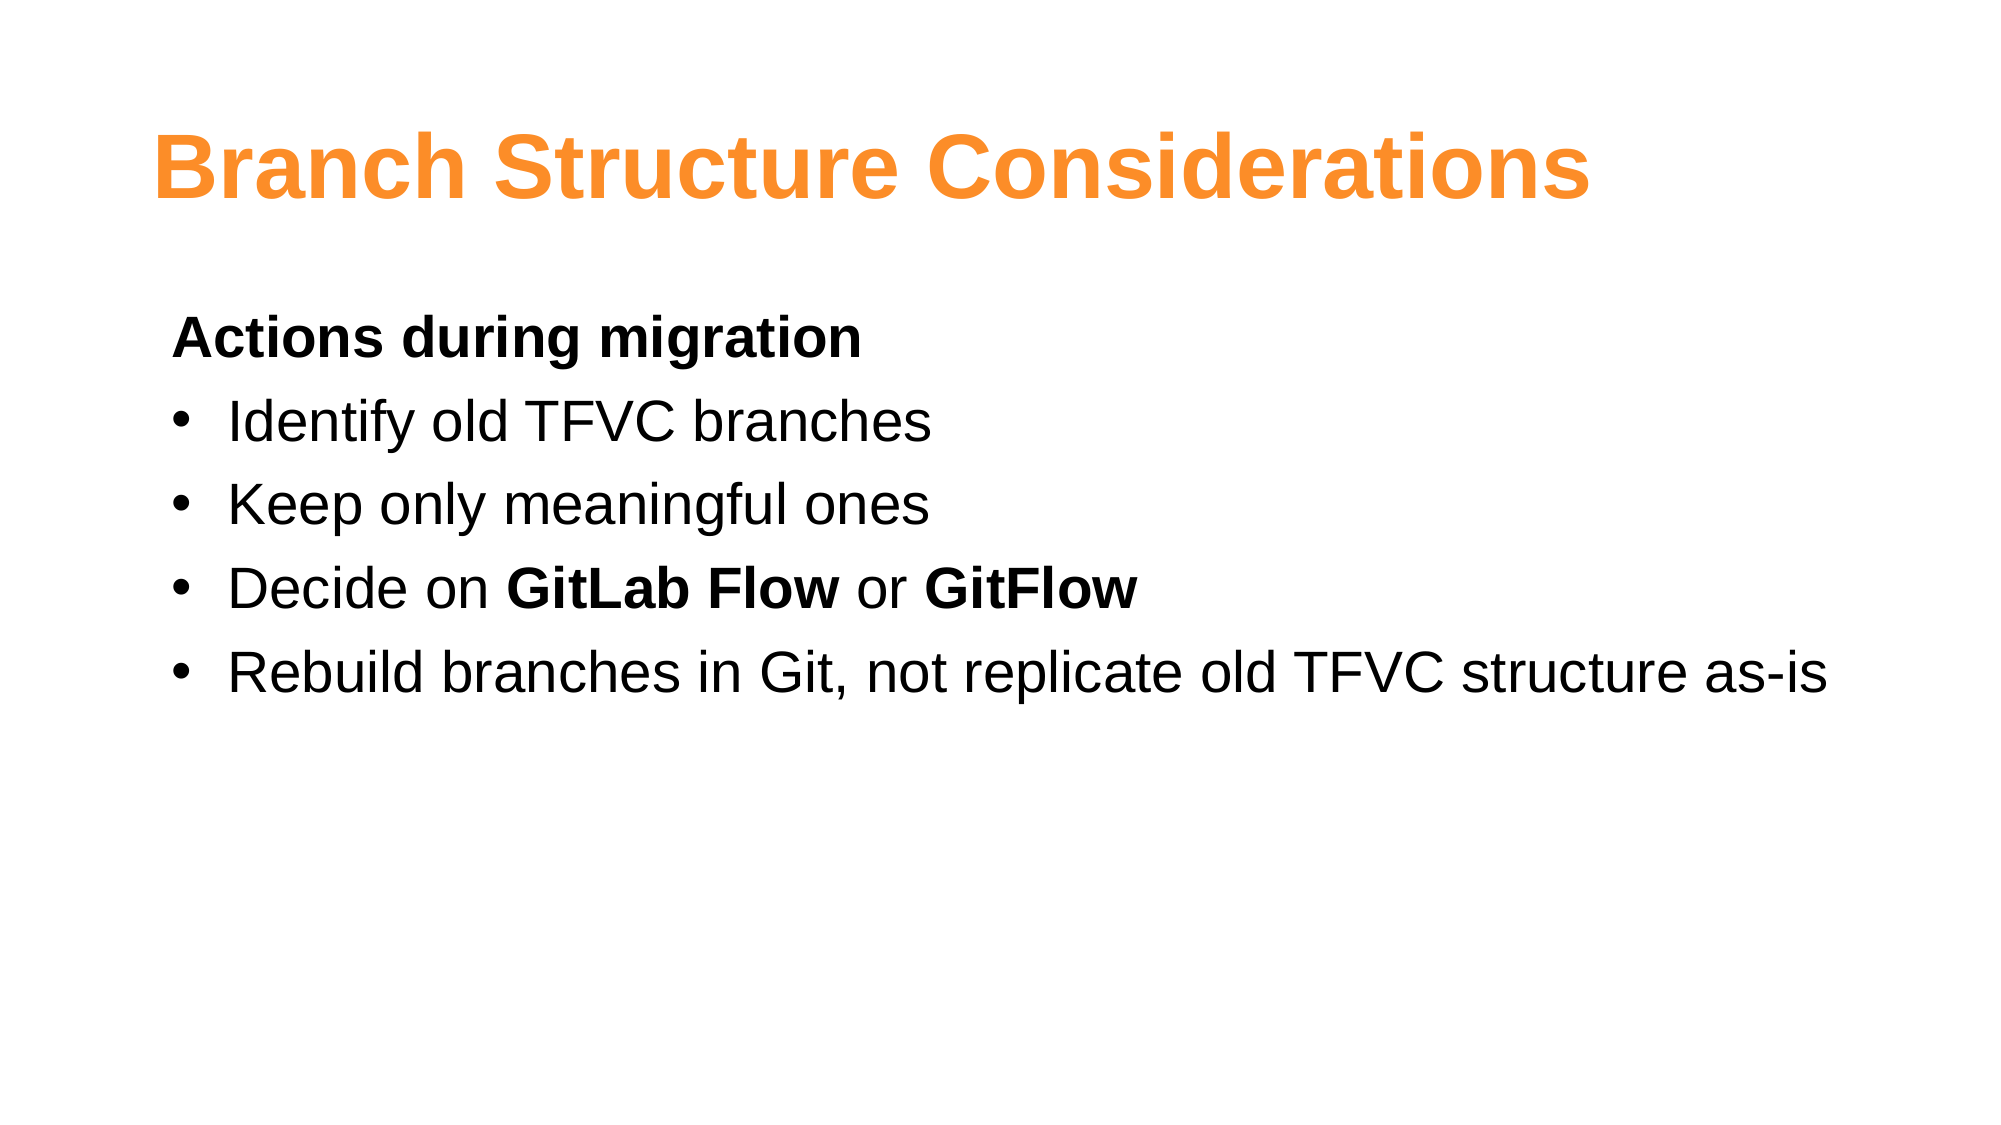

# Branch Structure Considerations
Actions during migration
Identify old TFVC branches
Keep only meaningful ones
Decide on GitLab Flow or GitFlow
Rebuild branches in Git, not replicate old TFVC structure as-is